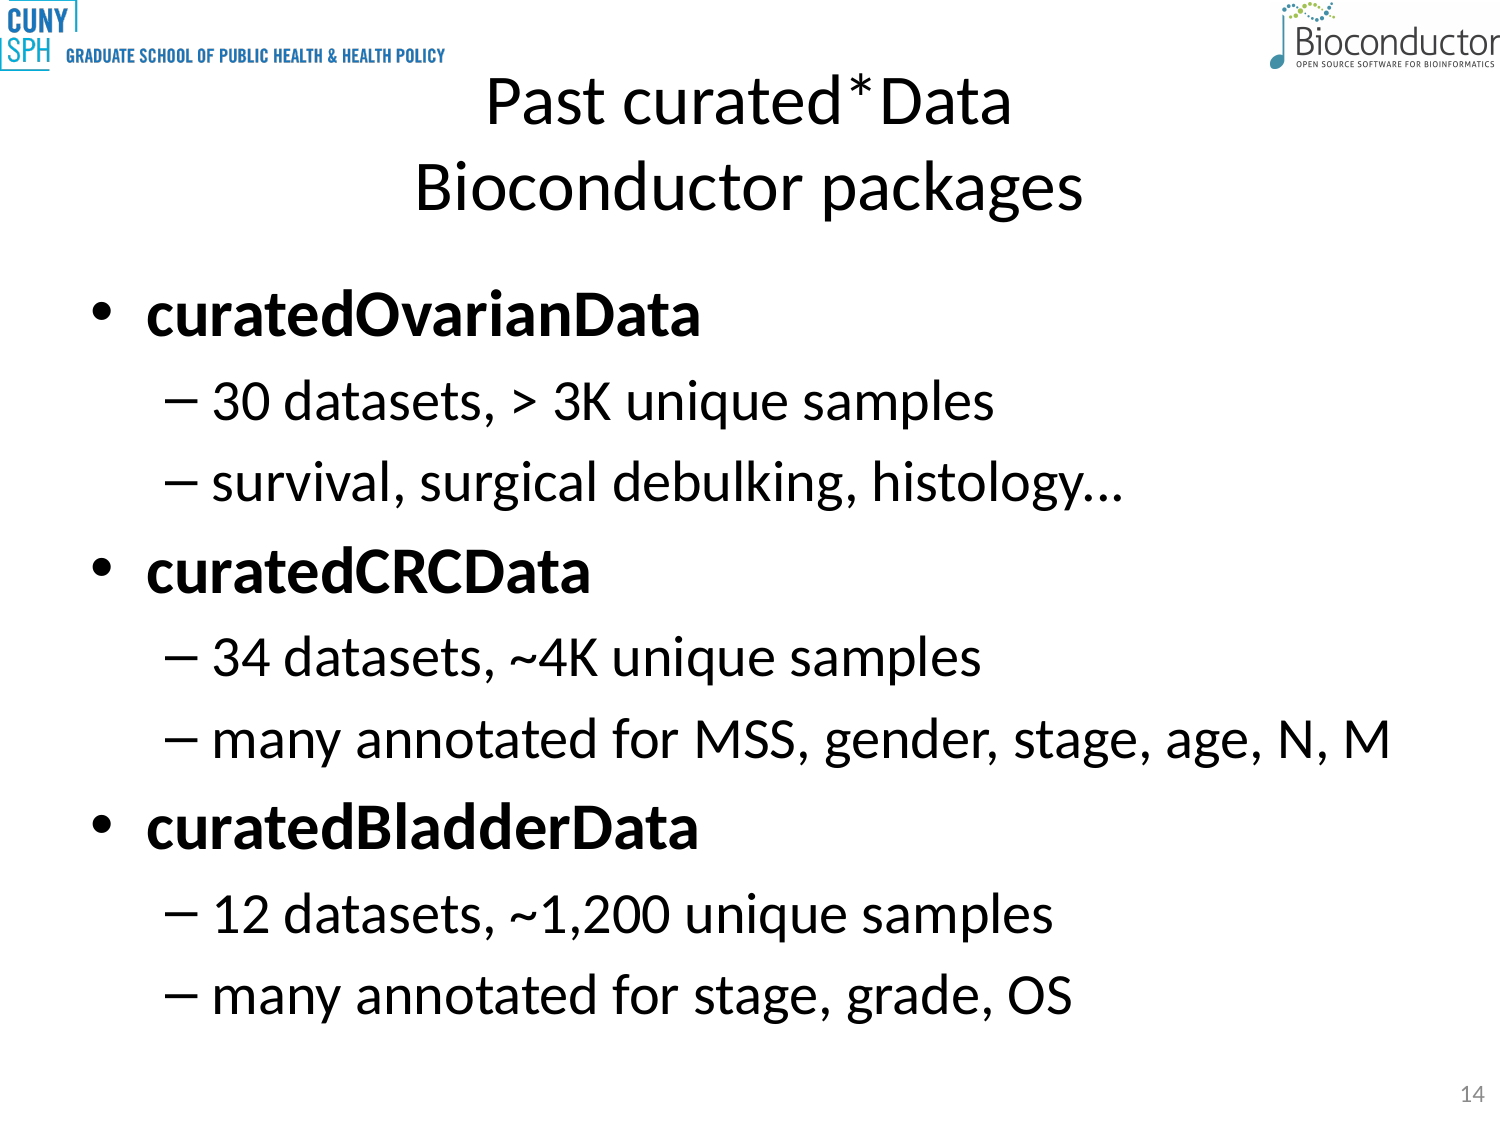

# Past curated*Data Bioconductor packages
curatedOvarianData
30 datasets, > 3K unique samples
survival, surgical debulking, histology...
curatedCRCData
34 datasets, ~4K unique samples
many annotated for MSS, gender, stage, age, N, M
curatedBladderData
12 datasets, ~1,200 unique samples
many annotated for stage, grade, OS
14